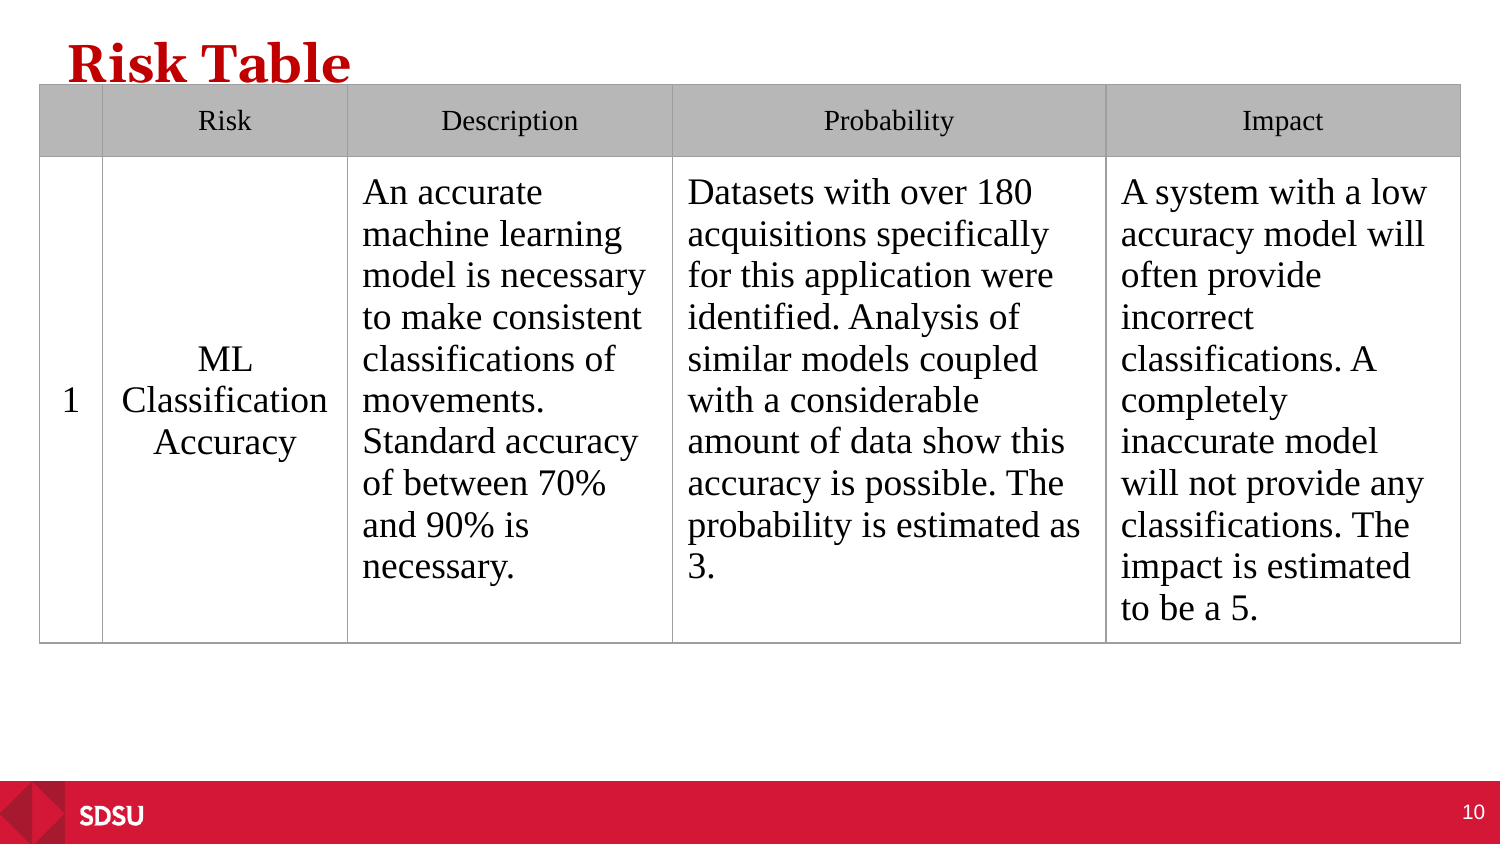

# Risk Table
|  | Risk | Description | Probability | Impact |
| --- | --- | --- | --- | --- |
| 1 | ML Classification Accuracy | An accurate machine learning model is necessary to make consistent classifications of movements. Standard accuracy of between 70% and 90% is necessary. | Datasets with over 180 acquisitions specifically for this application were identified. Analysis of similar models coupled with a considerable amount of data show this accuracy is possible. The probability is estimated as 3. | A system with a low accuracy model will often provide incorrect classifications. A completely inaccurate model will not provide any classifications. The impact is estimated to be a 5. |
10